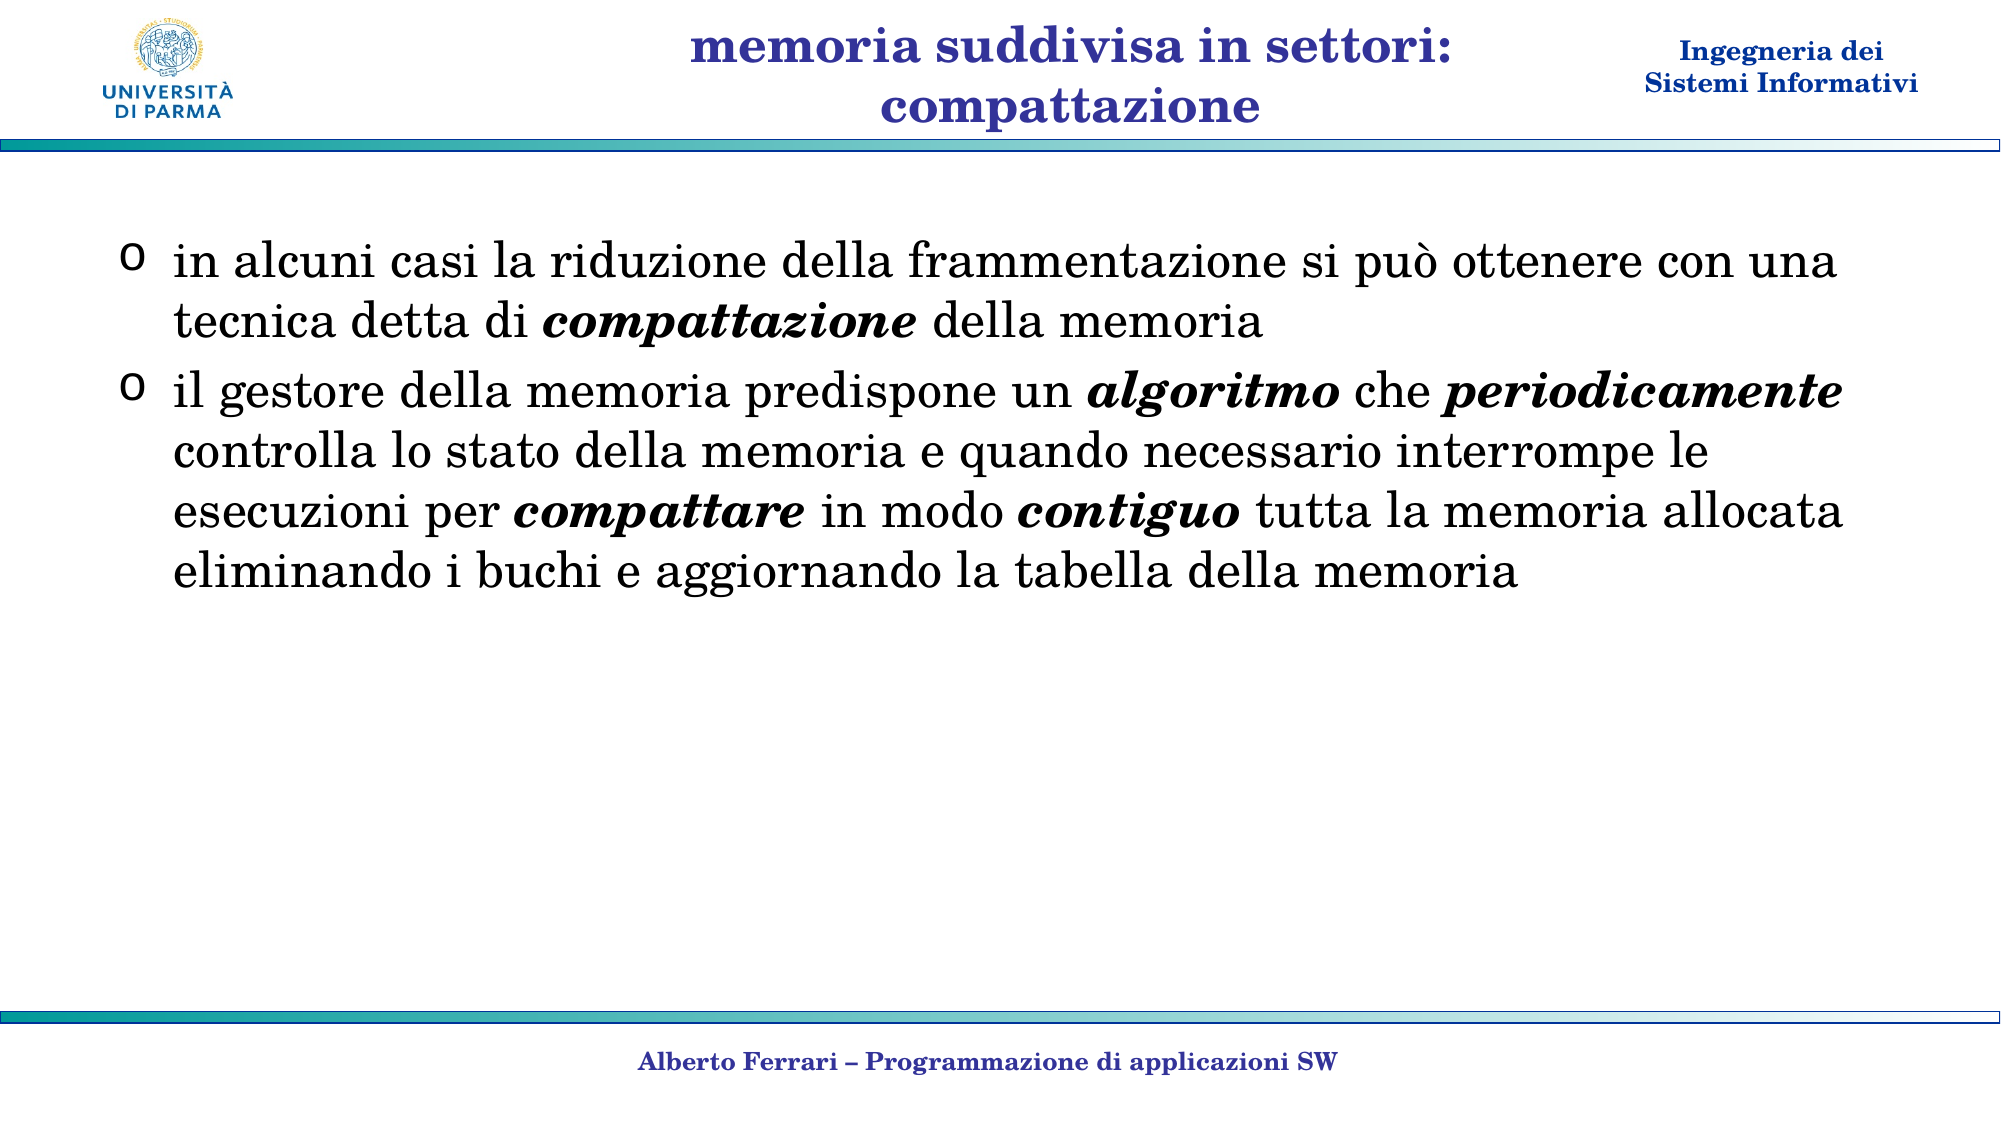

# memoria suddivisa in settori: compattazione
in alcuni casi la riduzione della frammentazione si può ottenere con una tecnica detta di compattazione della memoria
il gestore della memoria predispone un algoritmo che periodicamente controlla lo stato della memoria e quando necessario interrompe le esecuzioni per compattare in modo contiguo tutta la memoria allocata eliminando i buchi e aggiornando la tabella della memoria

Alberto Ferrari – Programmazione di applicazioni SW